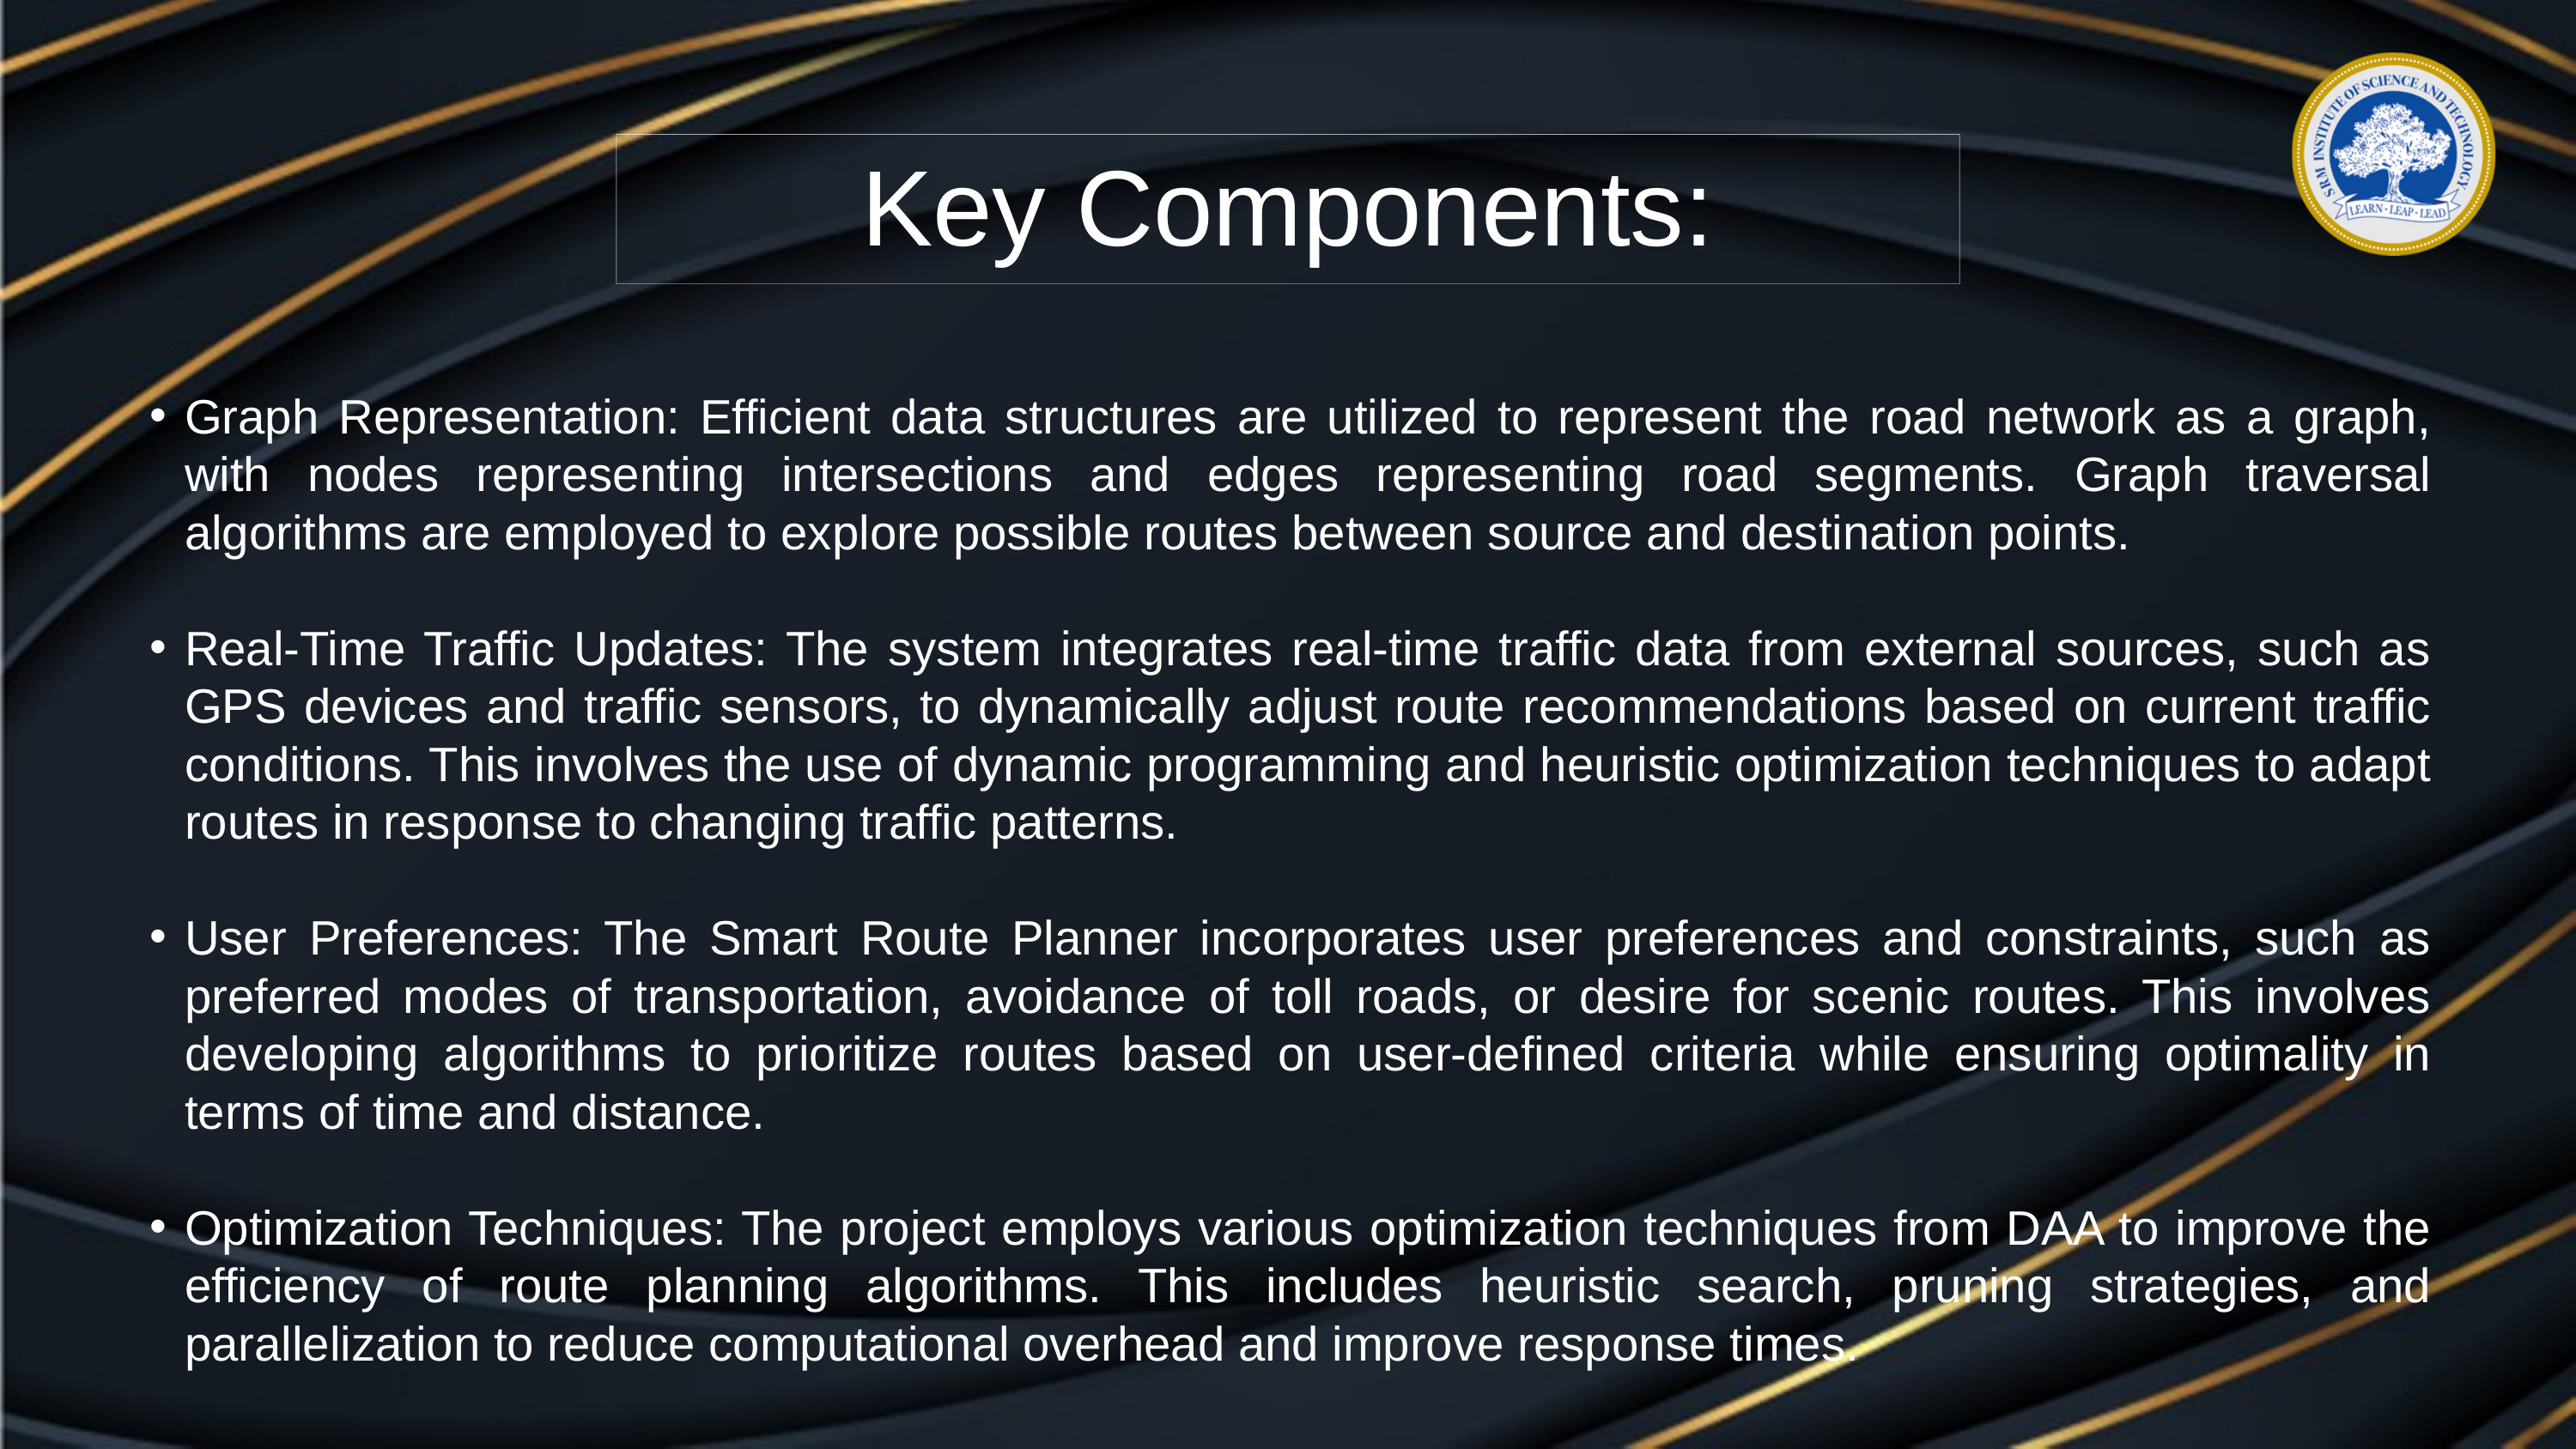

Key Components:

Graph Representation: Efficient data structures are utilized to represent the road network as a graph, with nodes representing intersections and edges representing road segments. Graph traversal algorithms are employed to explore possible routes between source and destination points.

Real-Time Traffic Updates: The system integrates real-time traffic data from external sources, such as GPS devices and traffic sensors, to dynamically adjust route recommendations based on current traffic conditions. This involves the use of dynamic programming and heuristic optimization techniques to adapt routes in response to changing traffic patterns.

User Preferences: The Smart Route Planner incorporates user preferences and constraints, such as preferred modes of transportation, avoidance of toll roads, or desire for scenic routes. This involves developing algorithms to prioritize routes based on user-defined criteria while ensuring optimality in terms of time and distance.

Optimization Techniques: The project employs various optimization techniques from DAA to improve the efficiency of route planning algorithms. This includes heuristic search, pruning strategies, and parallelization to reduce computational overhead and improve response times.